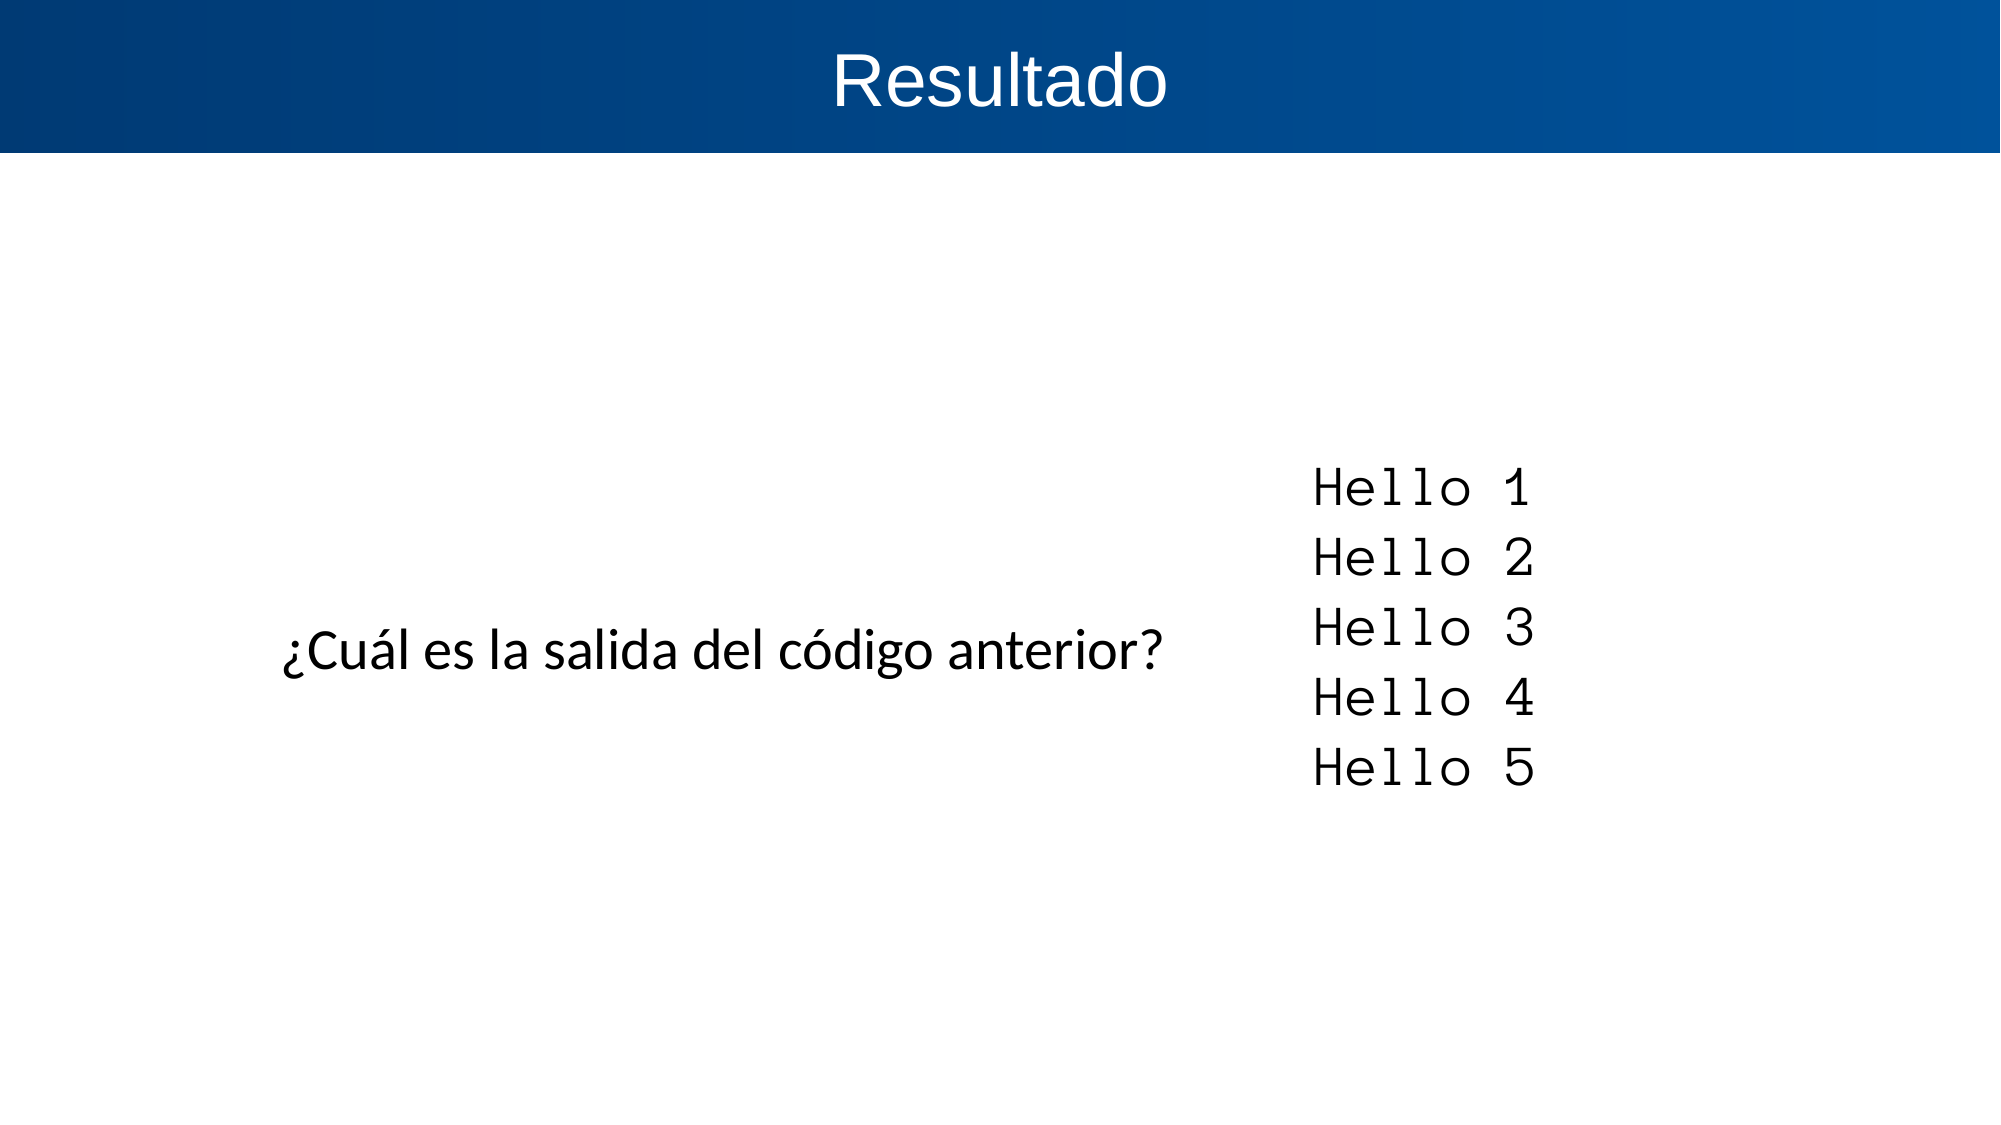

Resultado
Hello 1
Hello 2
Hello 3
Hello 4
Hello 5
¿Cuál es la salida del código anterior?